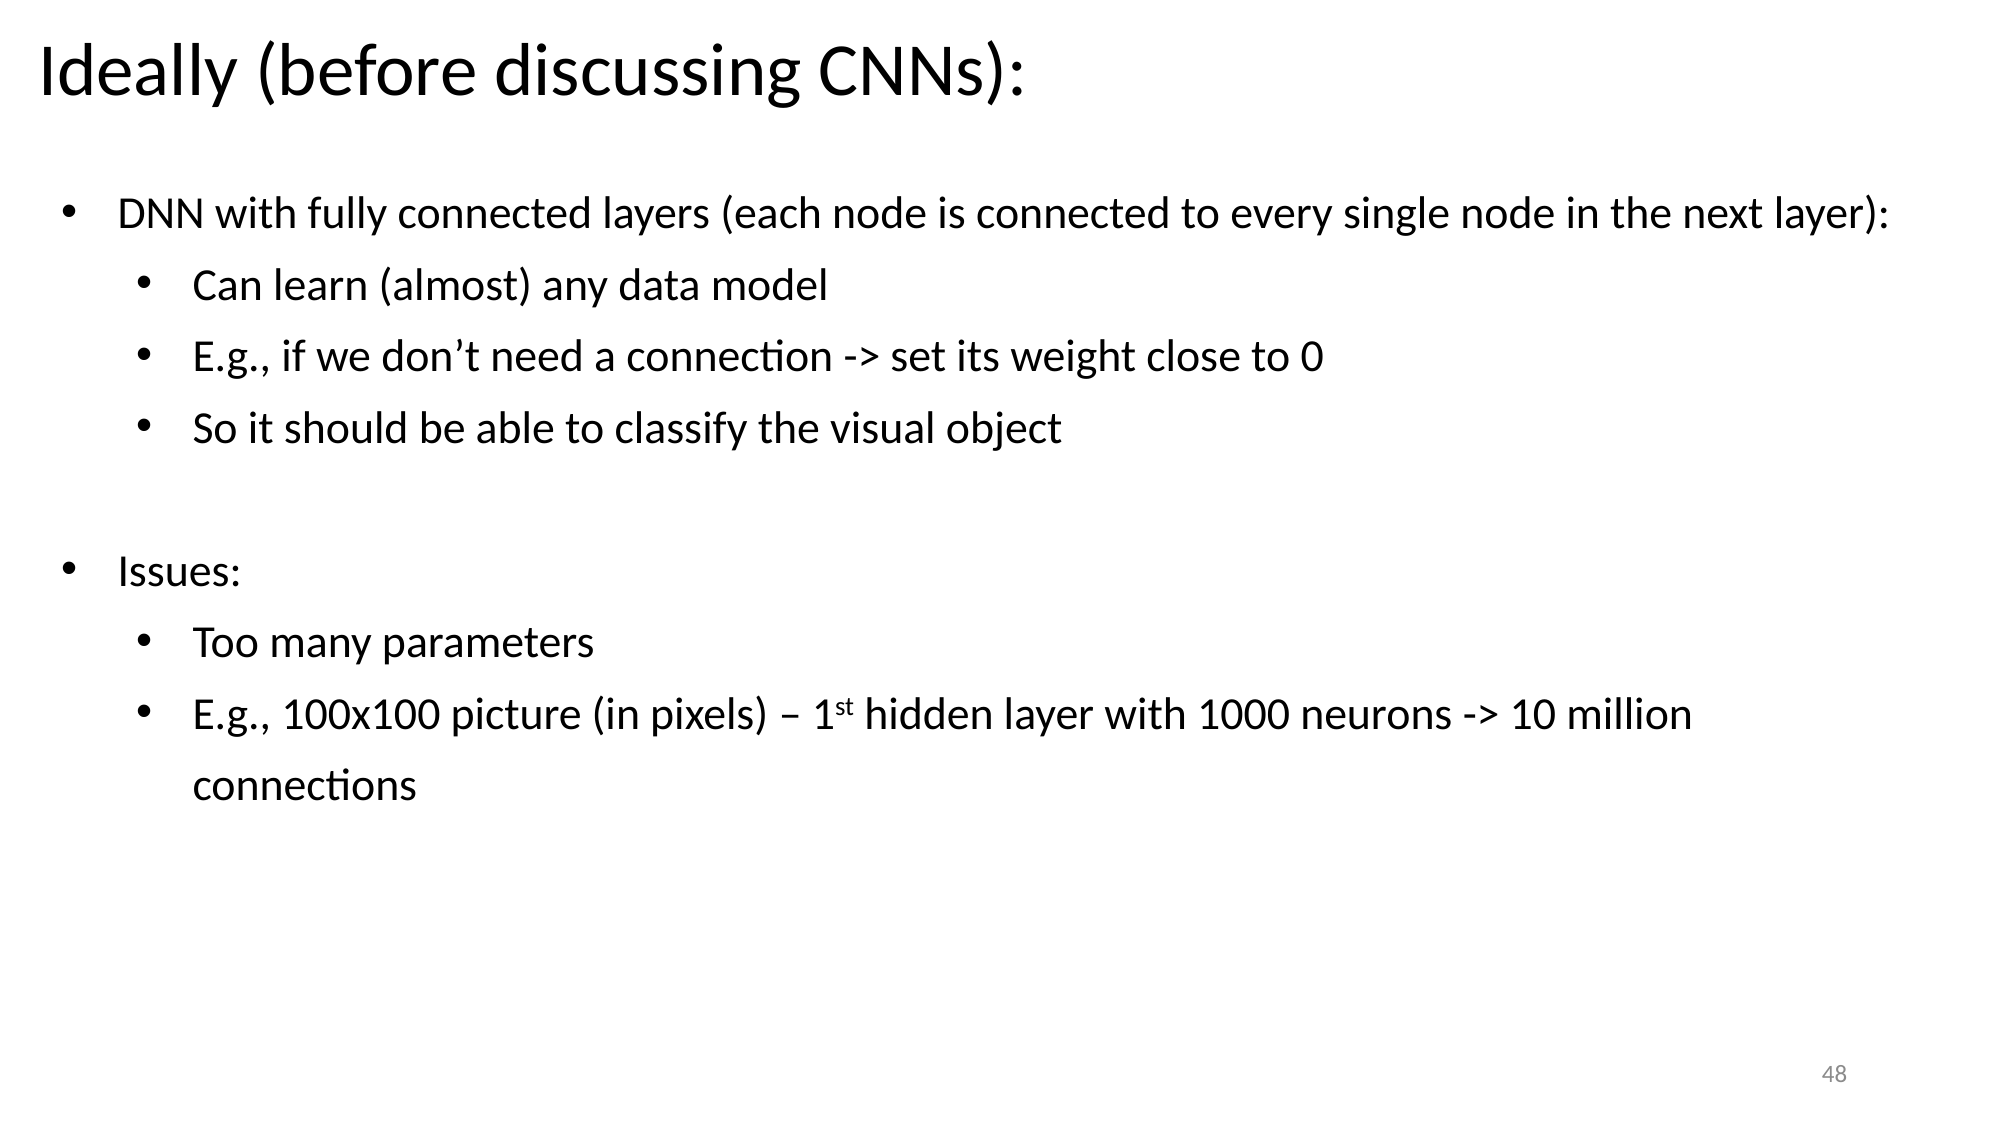

Ideally (before discussing CNNs):
DNN with fully connected layers (each node is connected to every single node in the next layer):
Can learn (almost) any data model
E.g., if we don’t need a connection -> set its weight close to 0
So it should be able to classify the visual object

Issues:
Too many parameters
E.g., 100x100 picture (in pixels) – 1st hidden layer with 1000 neurons -> 10 million connections
48